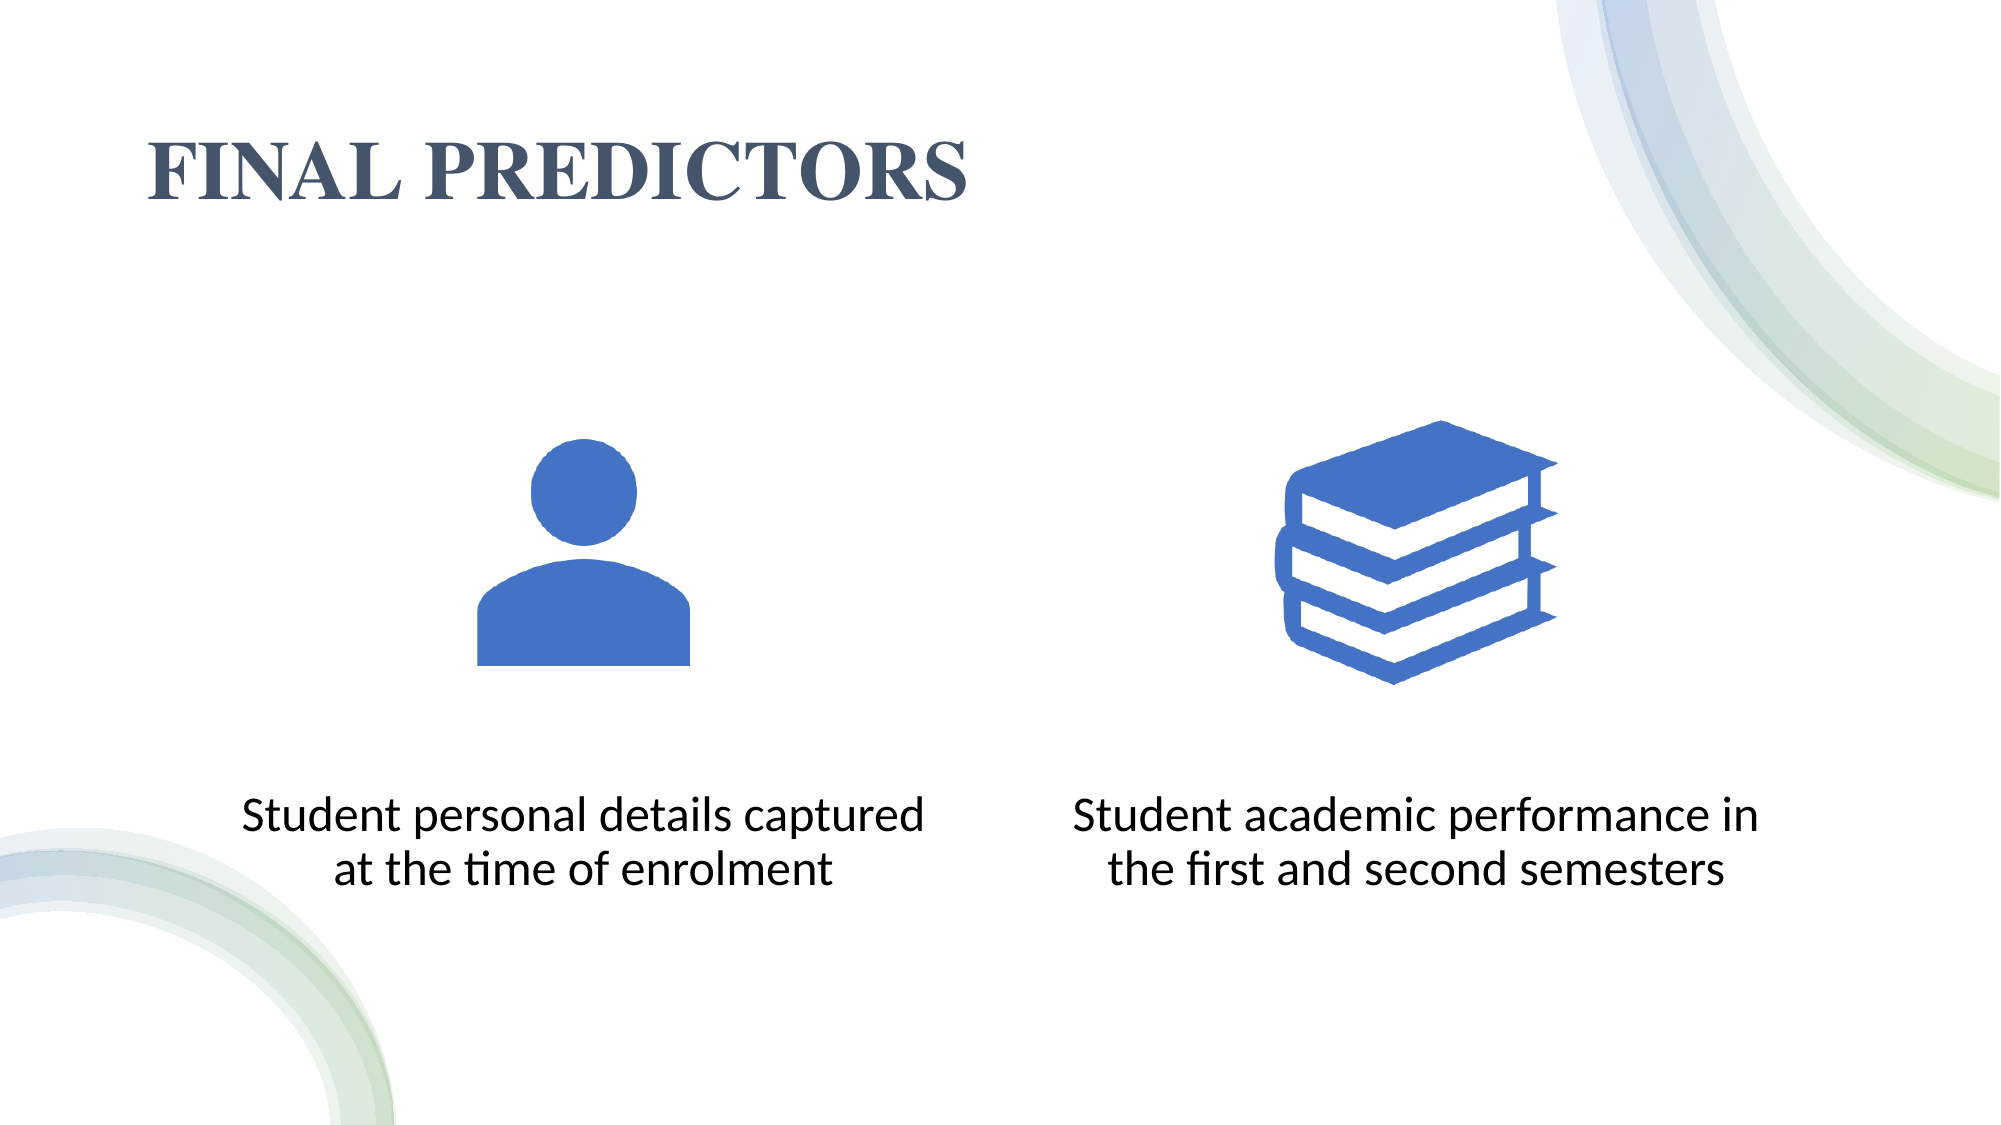

# FINAL PREDICTORS
Student personal details captured at the time of enrolment
Student academic performance in the first and second semesters